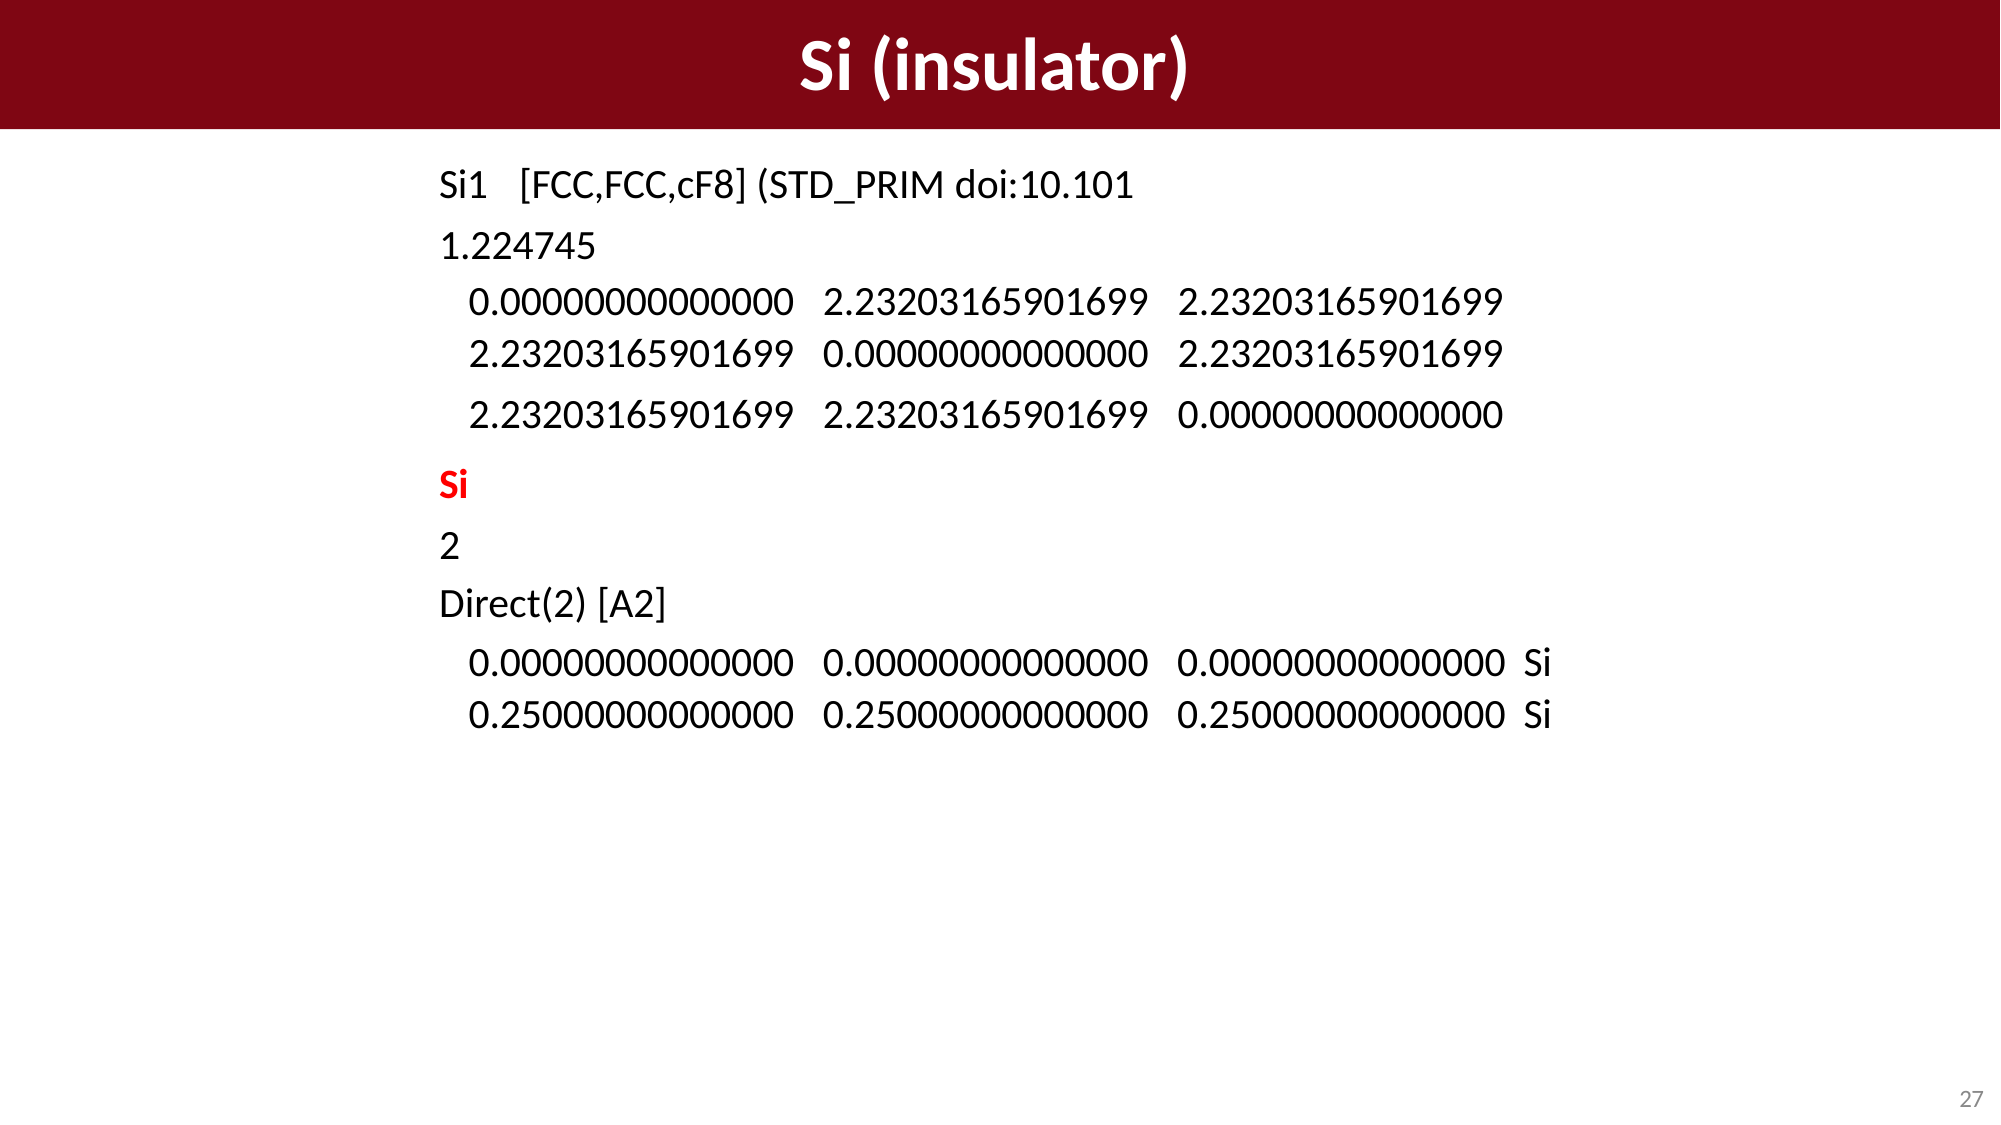

# Si (insulator)
Si1	[FCC,FCC,cF8] (STD_PRIM doi:10.101 1.224745
| 0.00000000000000 | 2.23203165901699 | 2.23203165901699 |
| --- | --- | --- |
| 2.23203165901699 | 0.00000000000000 | 2.23203165901699 |
| 2.23203165901699 | 2.23203165901699 | 0.00000000000000 |
Si
2
Direct(2) [A2]
| 0.00000000000000 | 0.00000000000000 | 0.00000000000000 Si |
| --- | --- | --- |
| 0.25000000000000 | 0.25000000000000 | 0.25000000000000 Si |
27